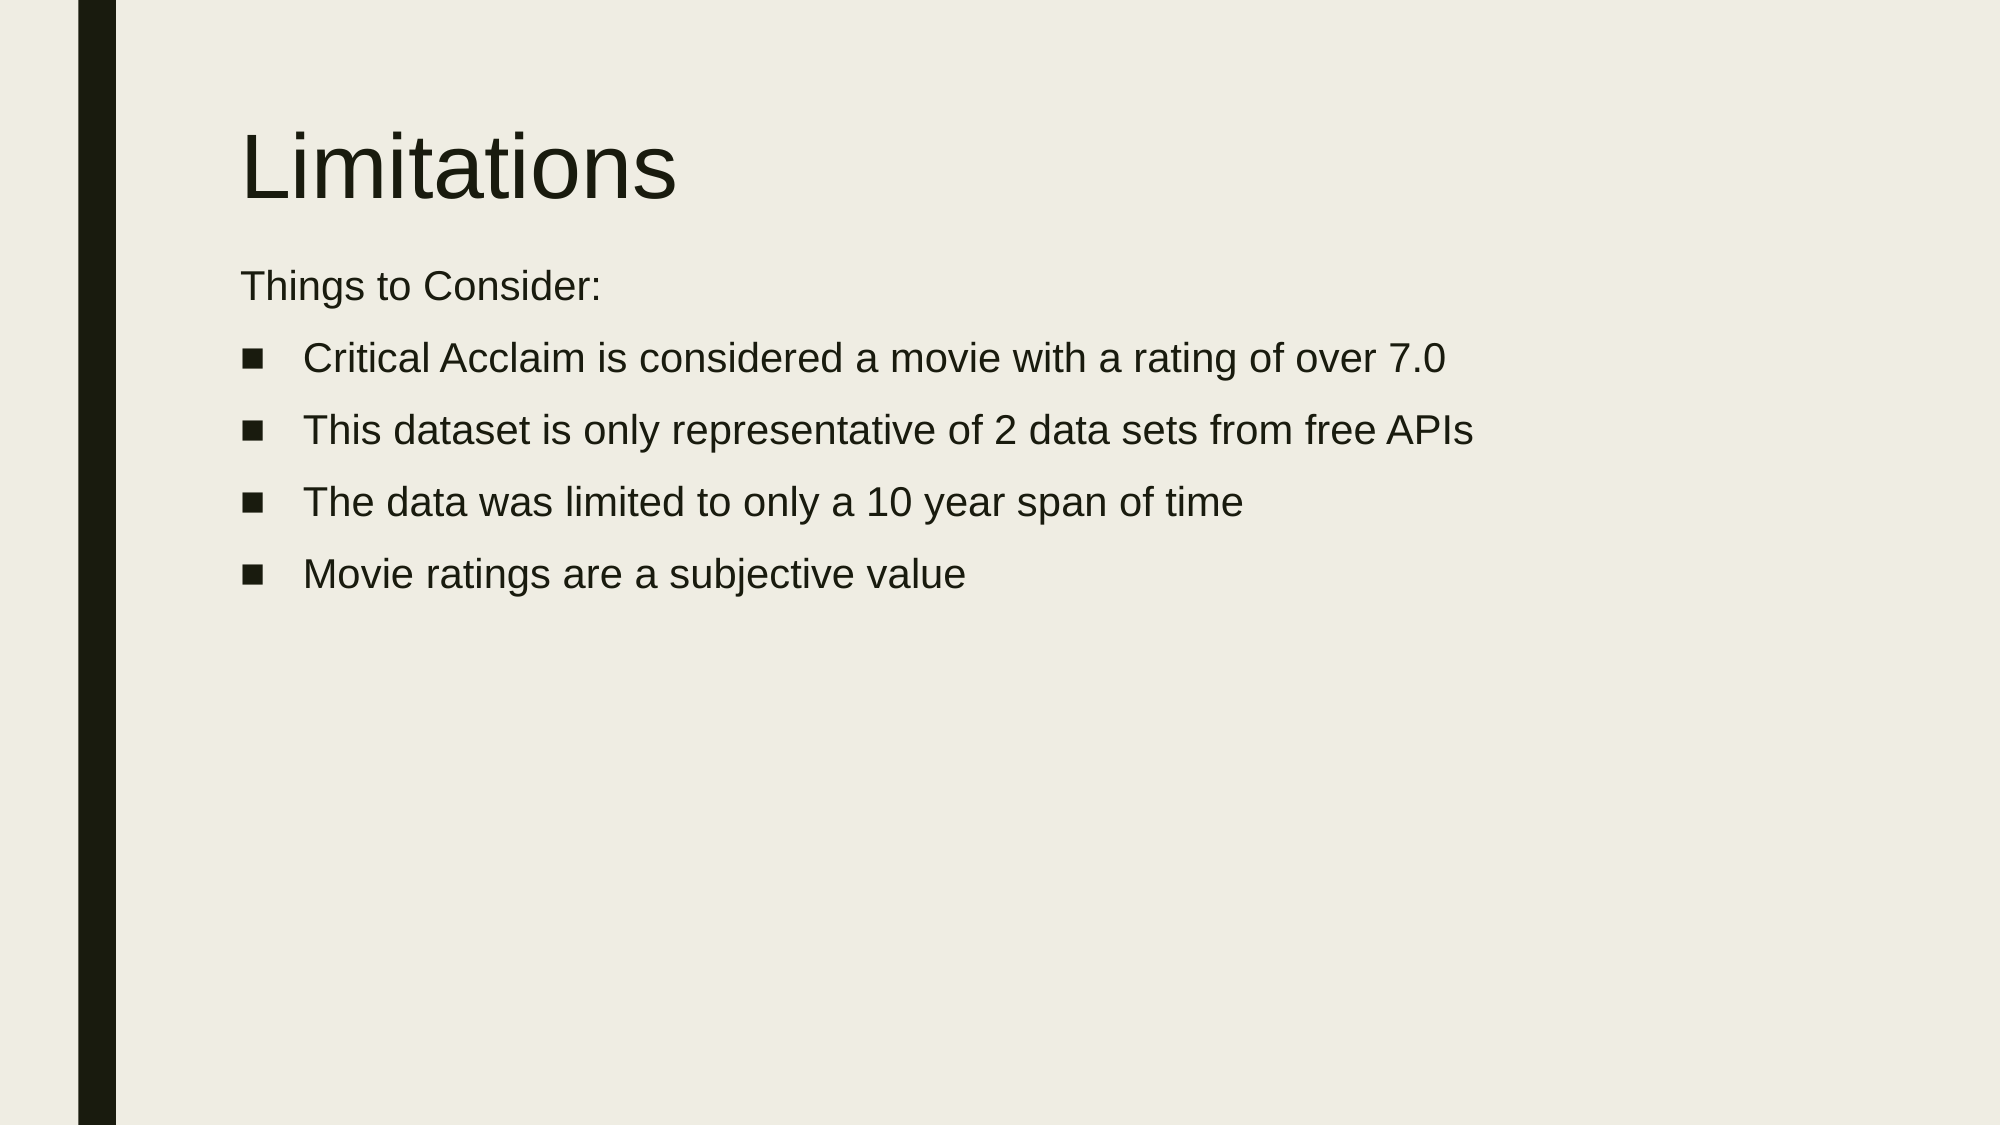

# Limitations
Things to Consider:
Critical Acclaim is considered a movie with a rating of over 7.0
This dataset is only representative of 2 data sets from free APIs
The data was limited to only a 10 year span of time
Movie ratings are a subjective value